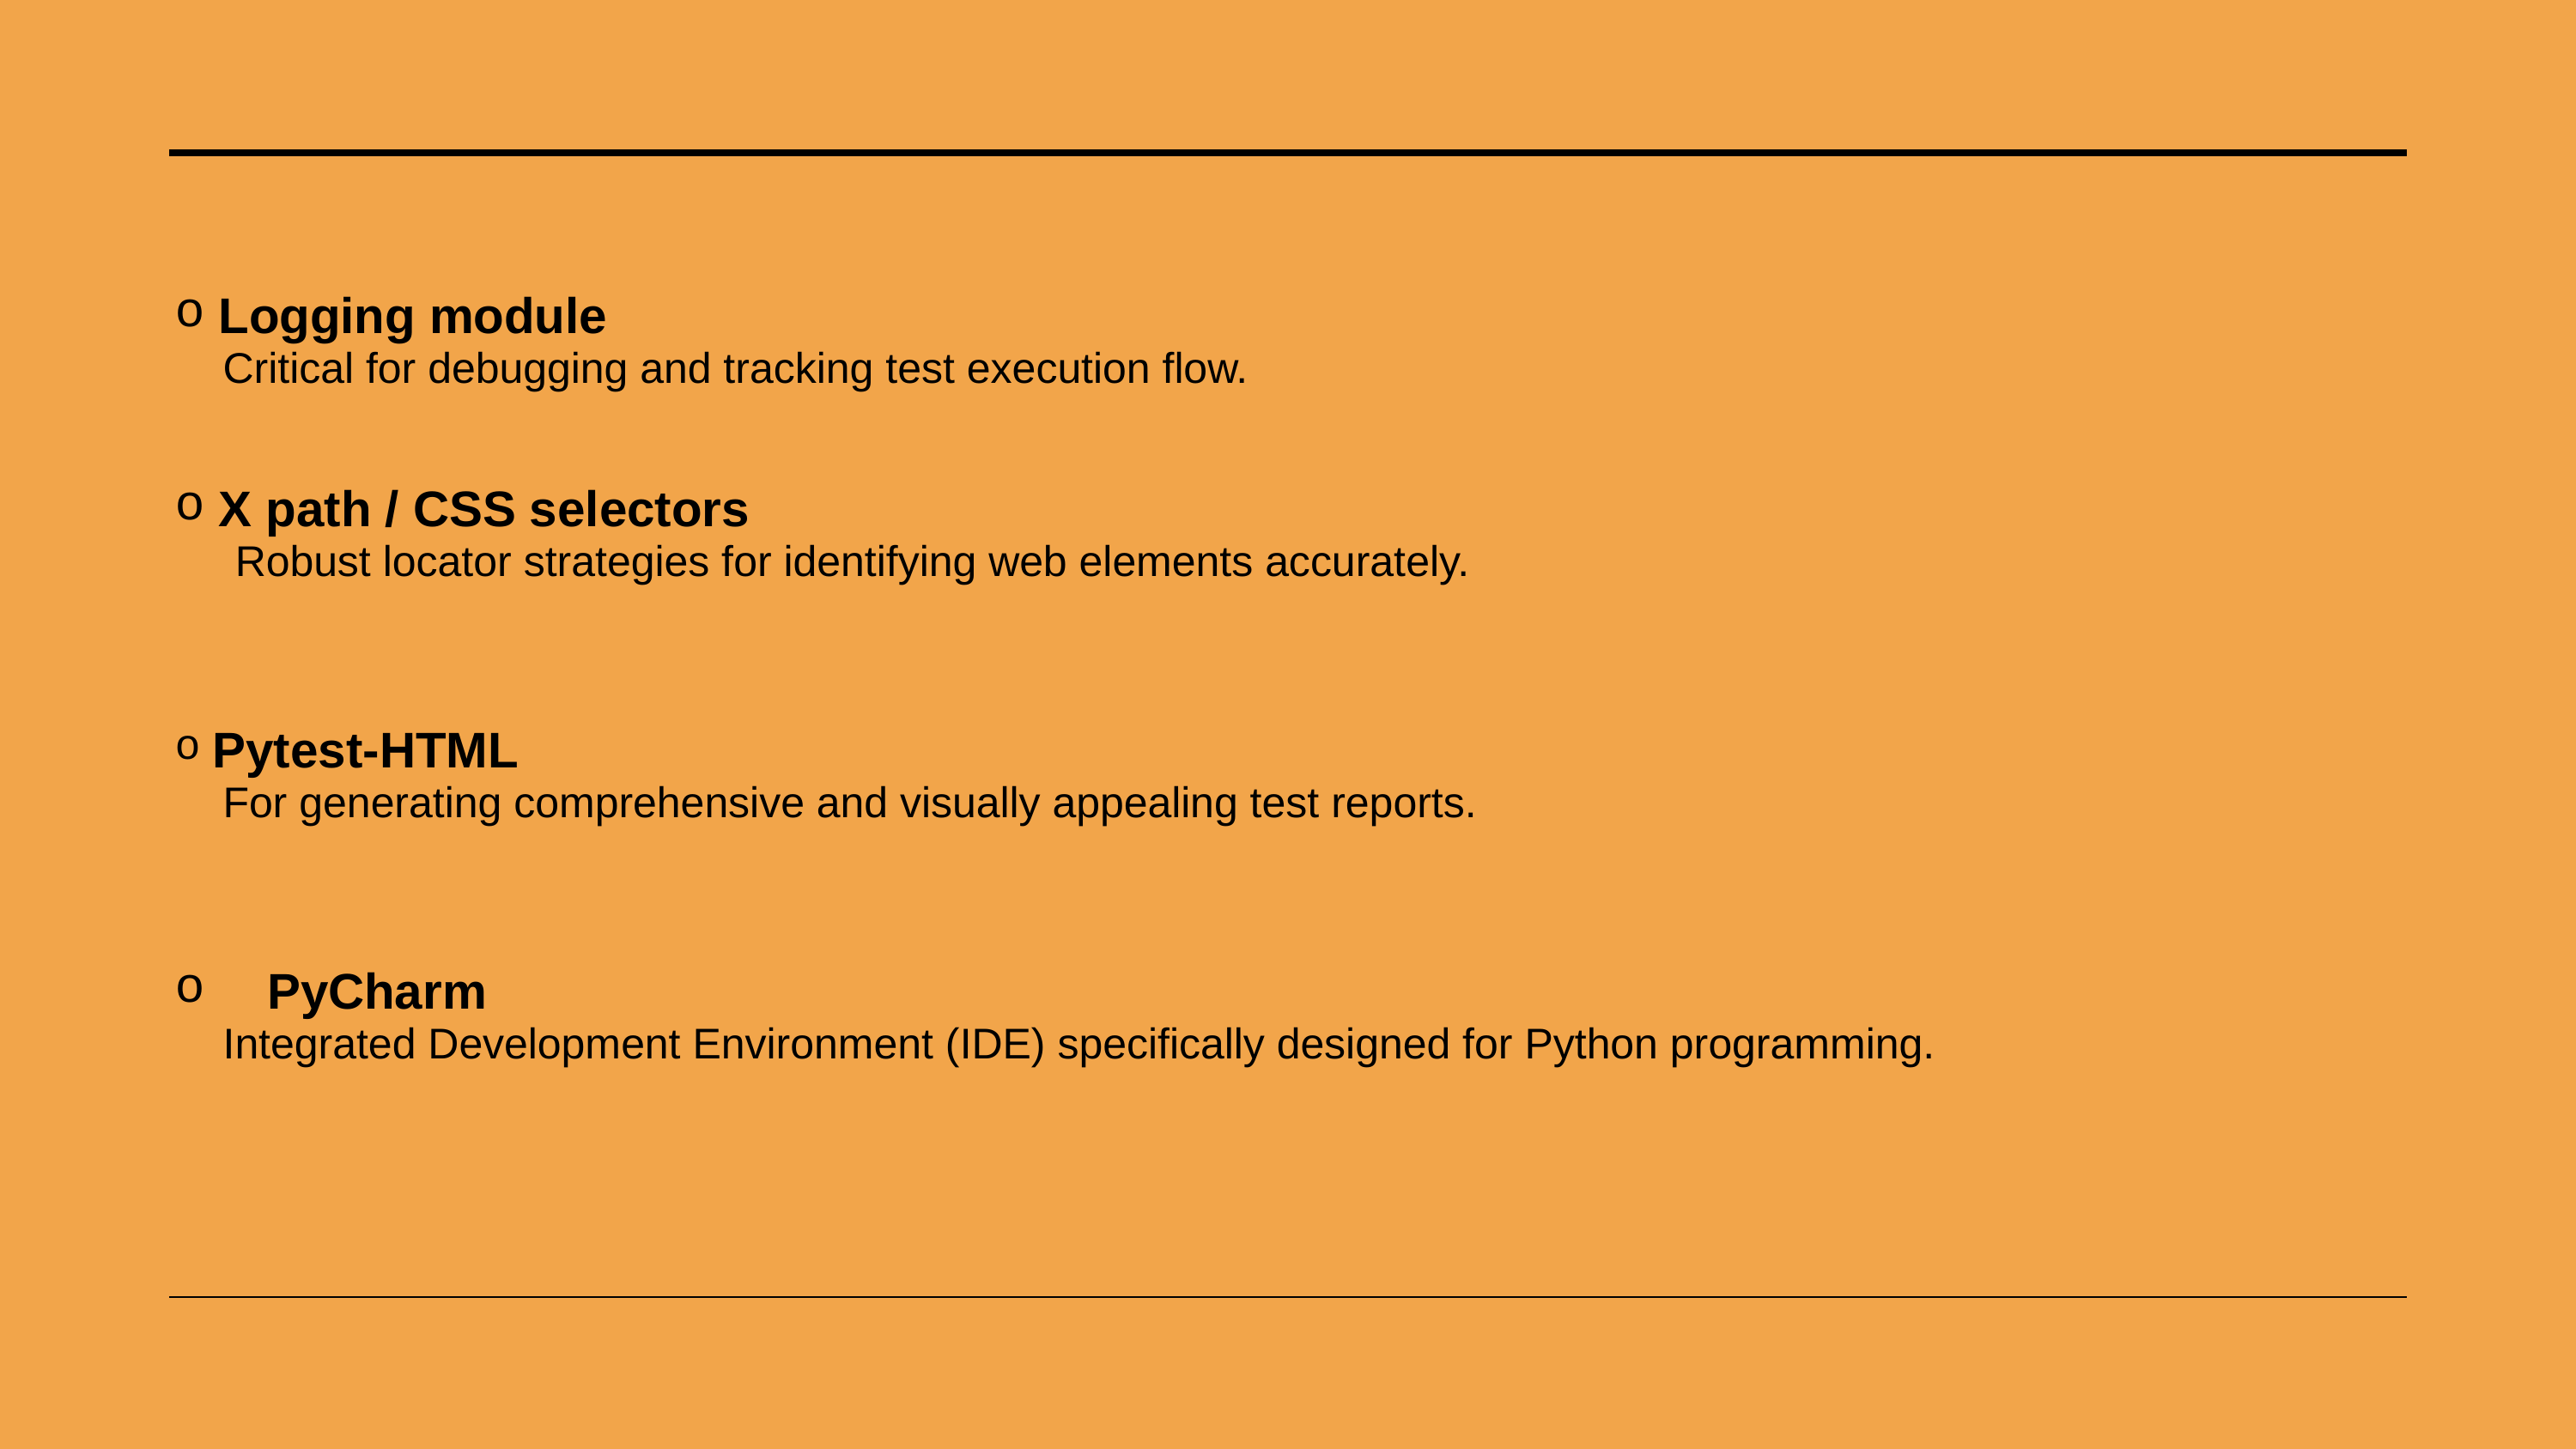

Logging module
    Critical for debugging and tracking test execution flow.

 X path / CSS selectors
     Robust locator strategies for identifying web elements accurately.

 Pytest-HTML
    For generating comprehensive and visually appealing test reports.

  PyCharm
    Integrated Development Environment (IDE) specifically designed for Python programming.